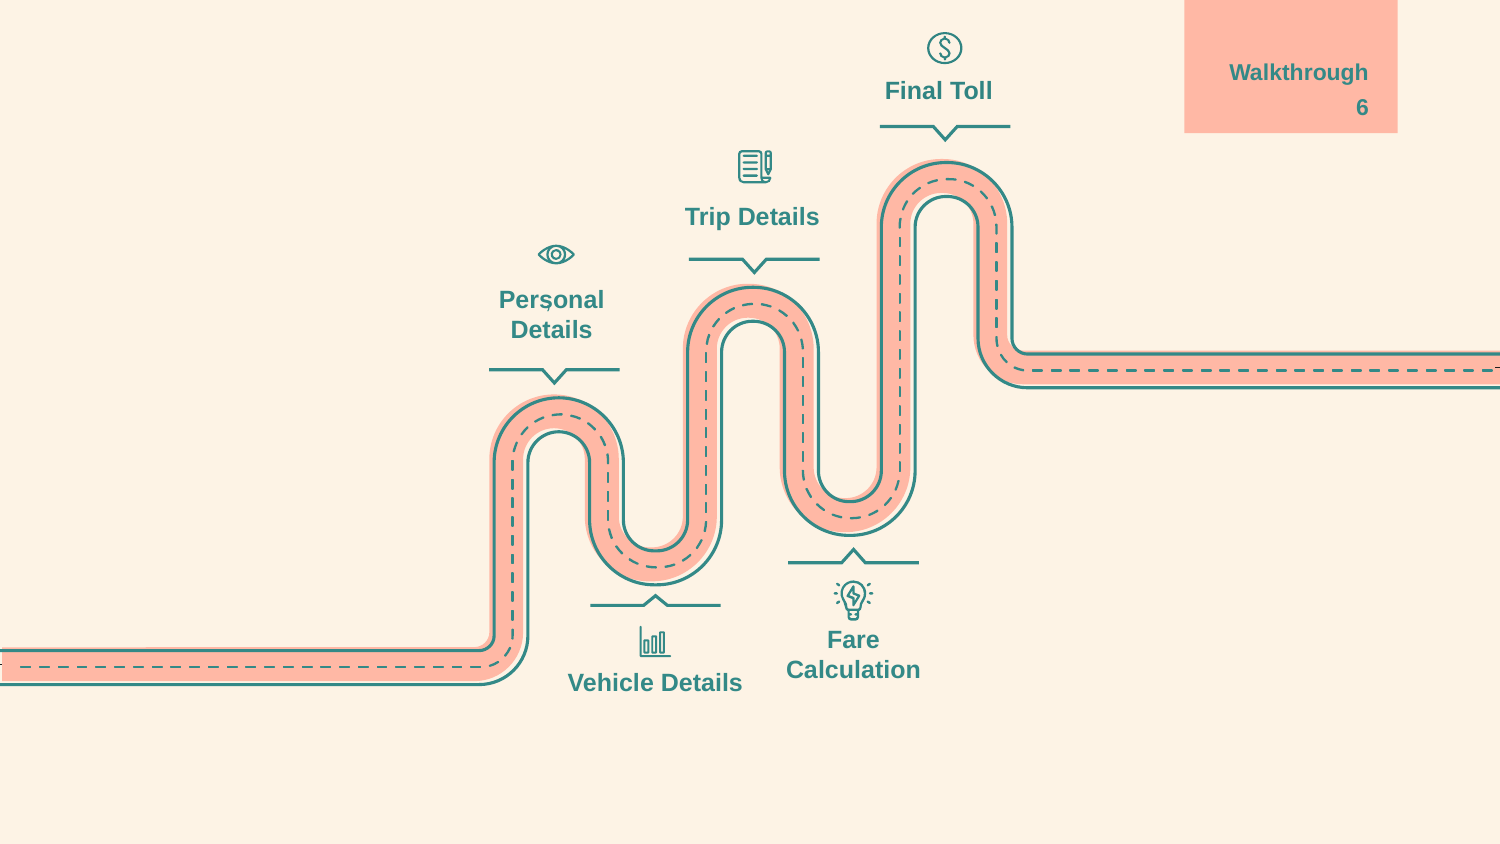

# Walkthrough

Final Toll
6

Trip Details

,
Personal Details

Fare Calculation

Vehicle Details